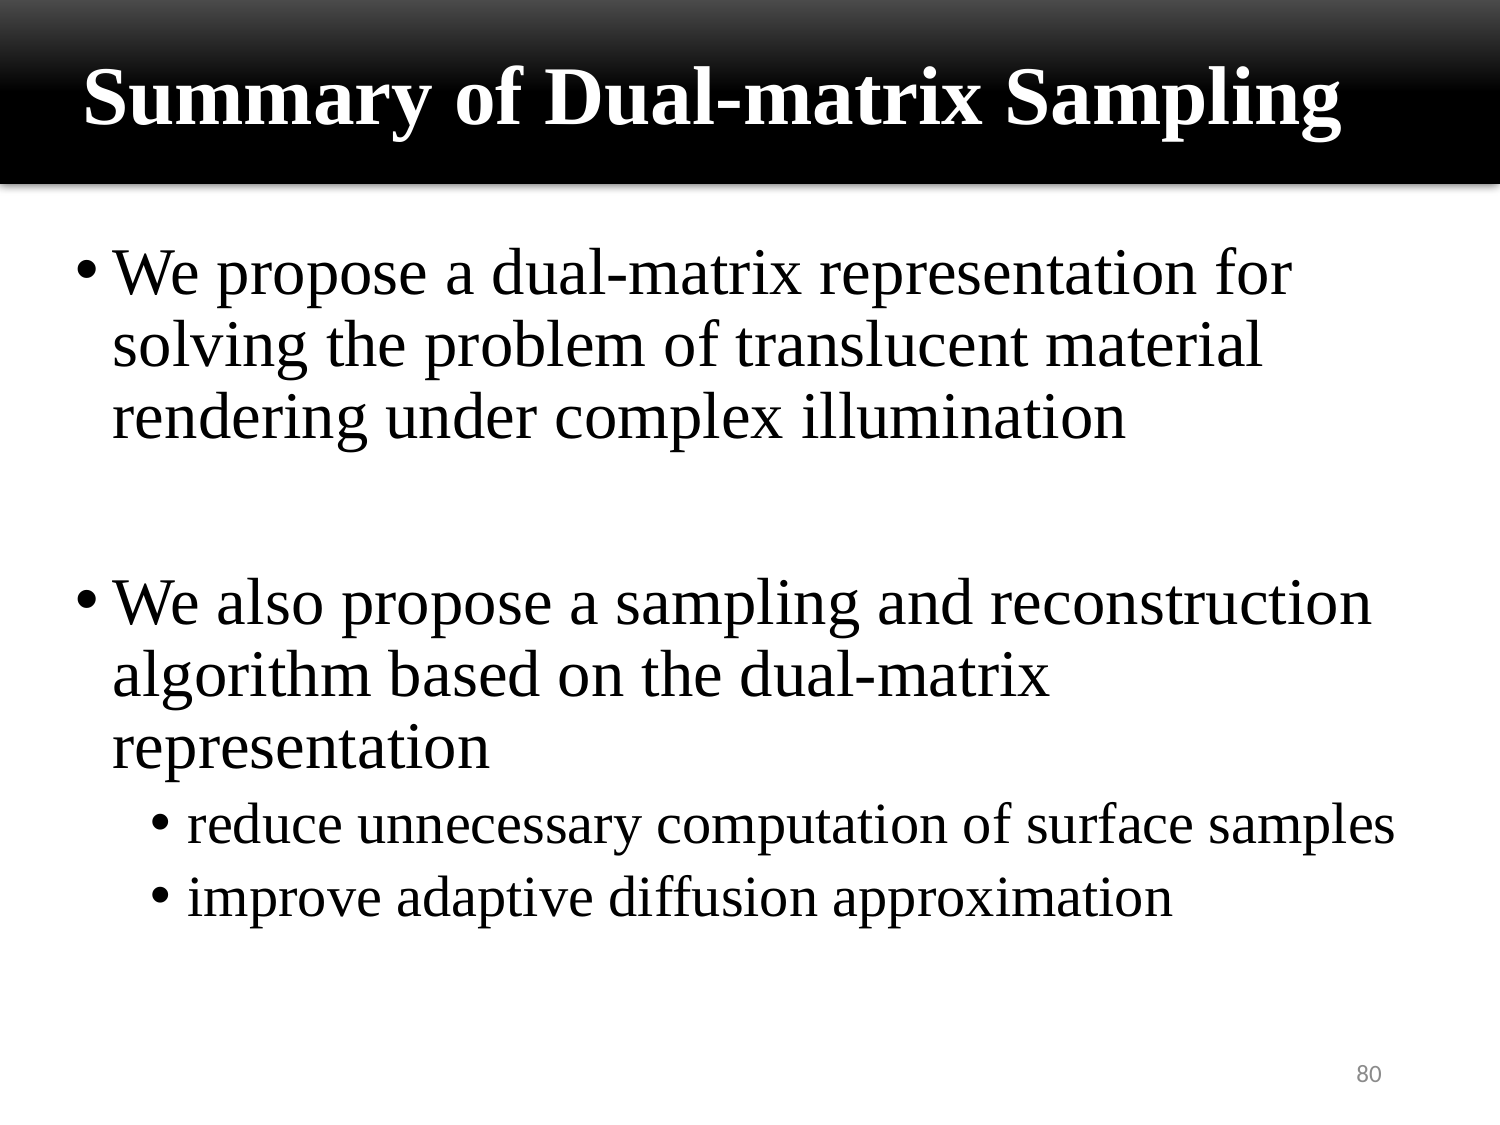

Summary of Dual-matrix Sampling
We propose a dual-matrix representation for solving the problem of translucent material rendering under complex illumination

We also propose a sampling and reconstruction algorithm based on the dual-matrix representation
reduce unnecessary computation of surface samples
improve adaptive diffusion approximation

80